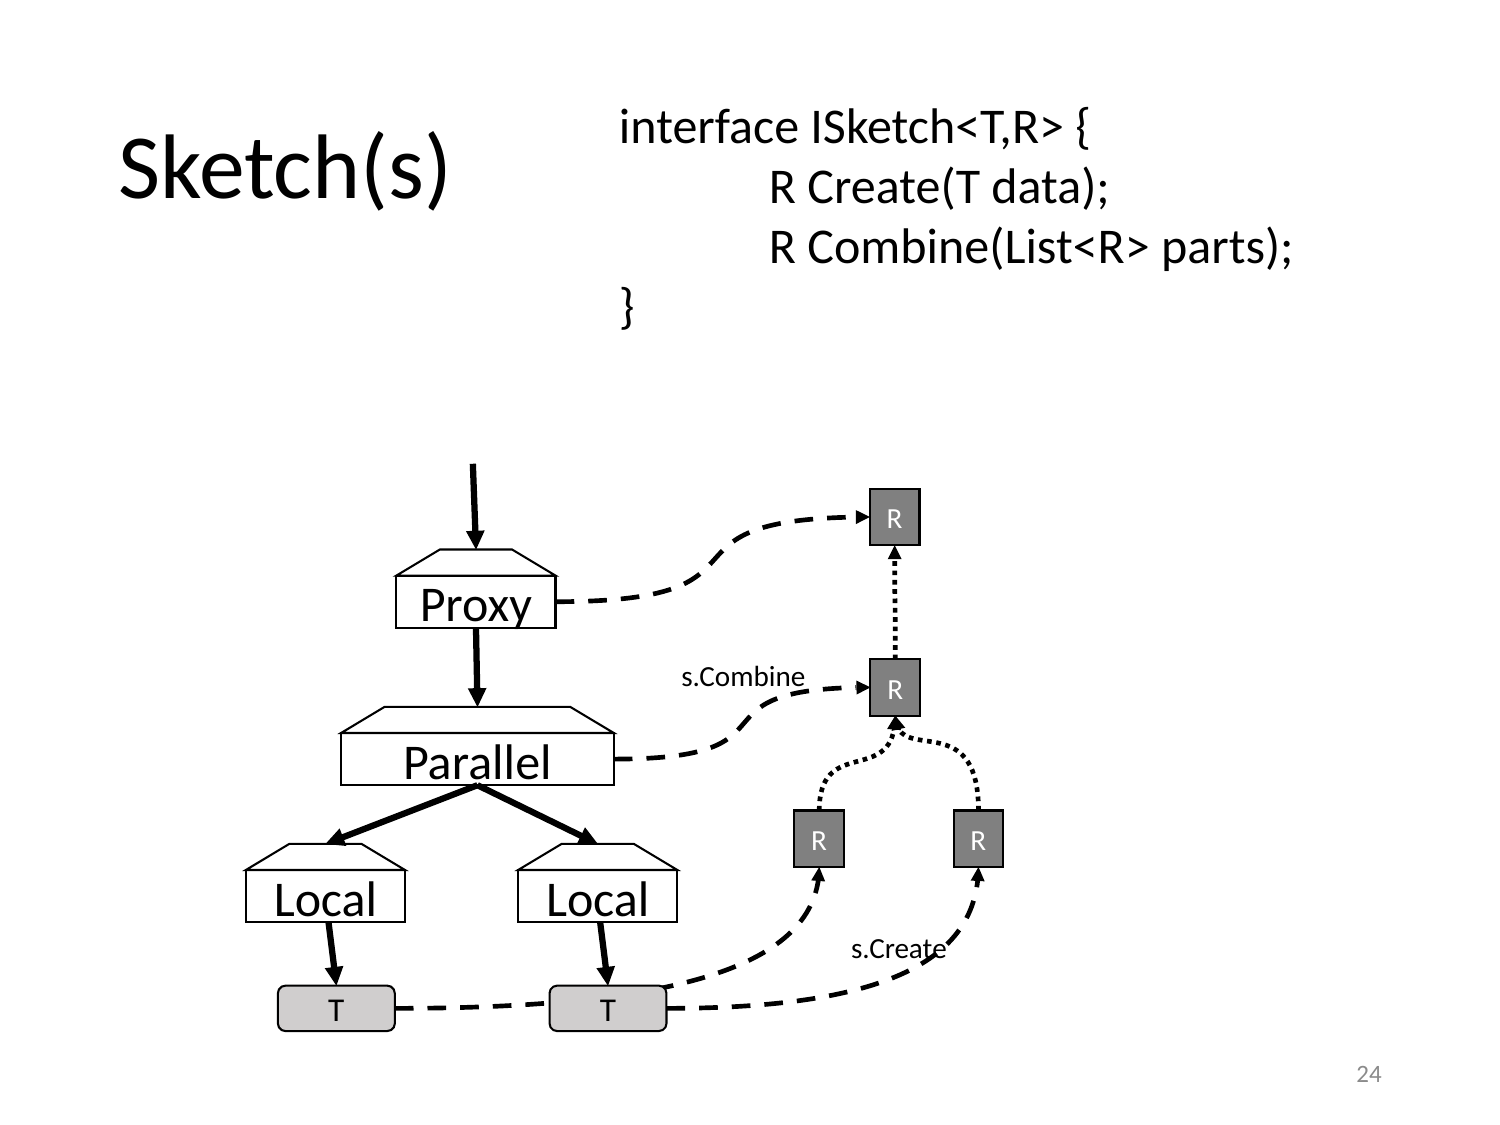

# Sketch(s)
interface ISketch<T,R> {
	R Create(T data);
	R Combine(List<R> parts);
}
R

Proxy
s.Combine
R

Parallel
R
R

Local

Local
s.Create
T
T
24